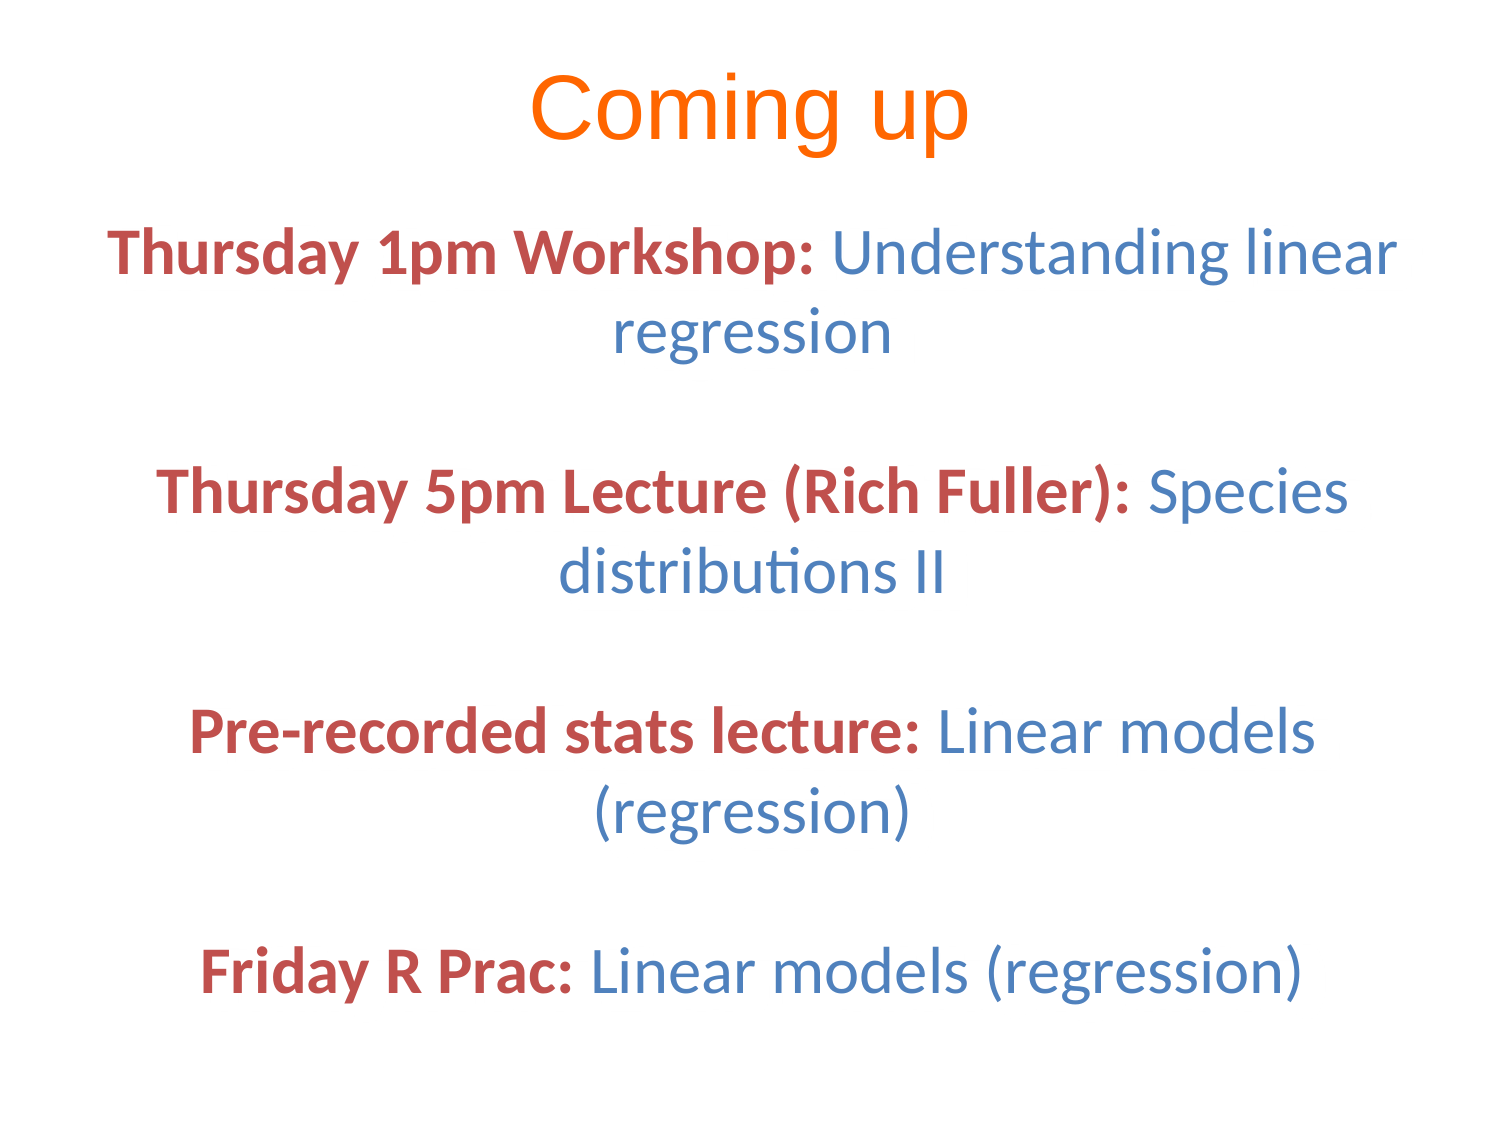

Coming up
Thursday 1pm Workshop: Understanding linear regression

Thursday 5pm Lecture (Rich Fuller): Species distributions II

Pre-recorded stats lecture: Linear models (regression)

Friday R Prac: Linear models (regression)